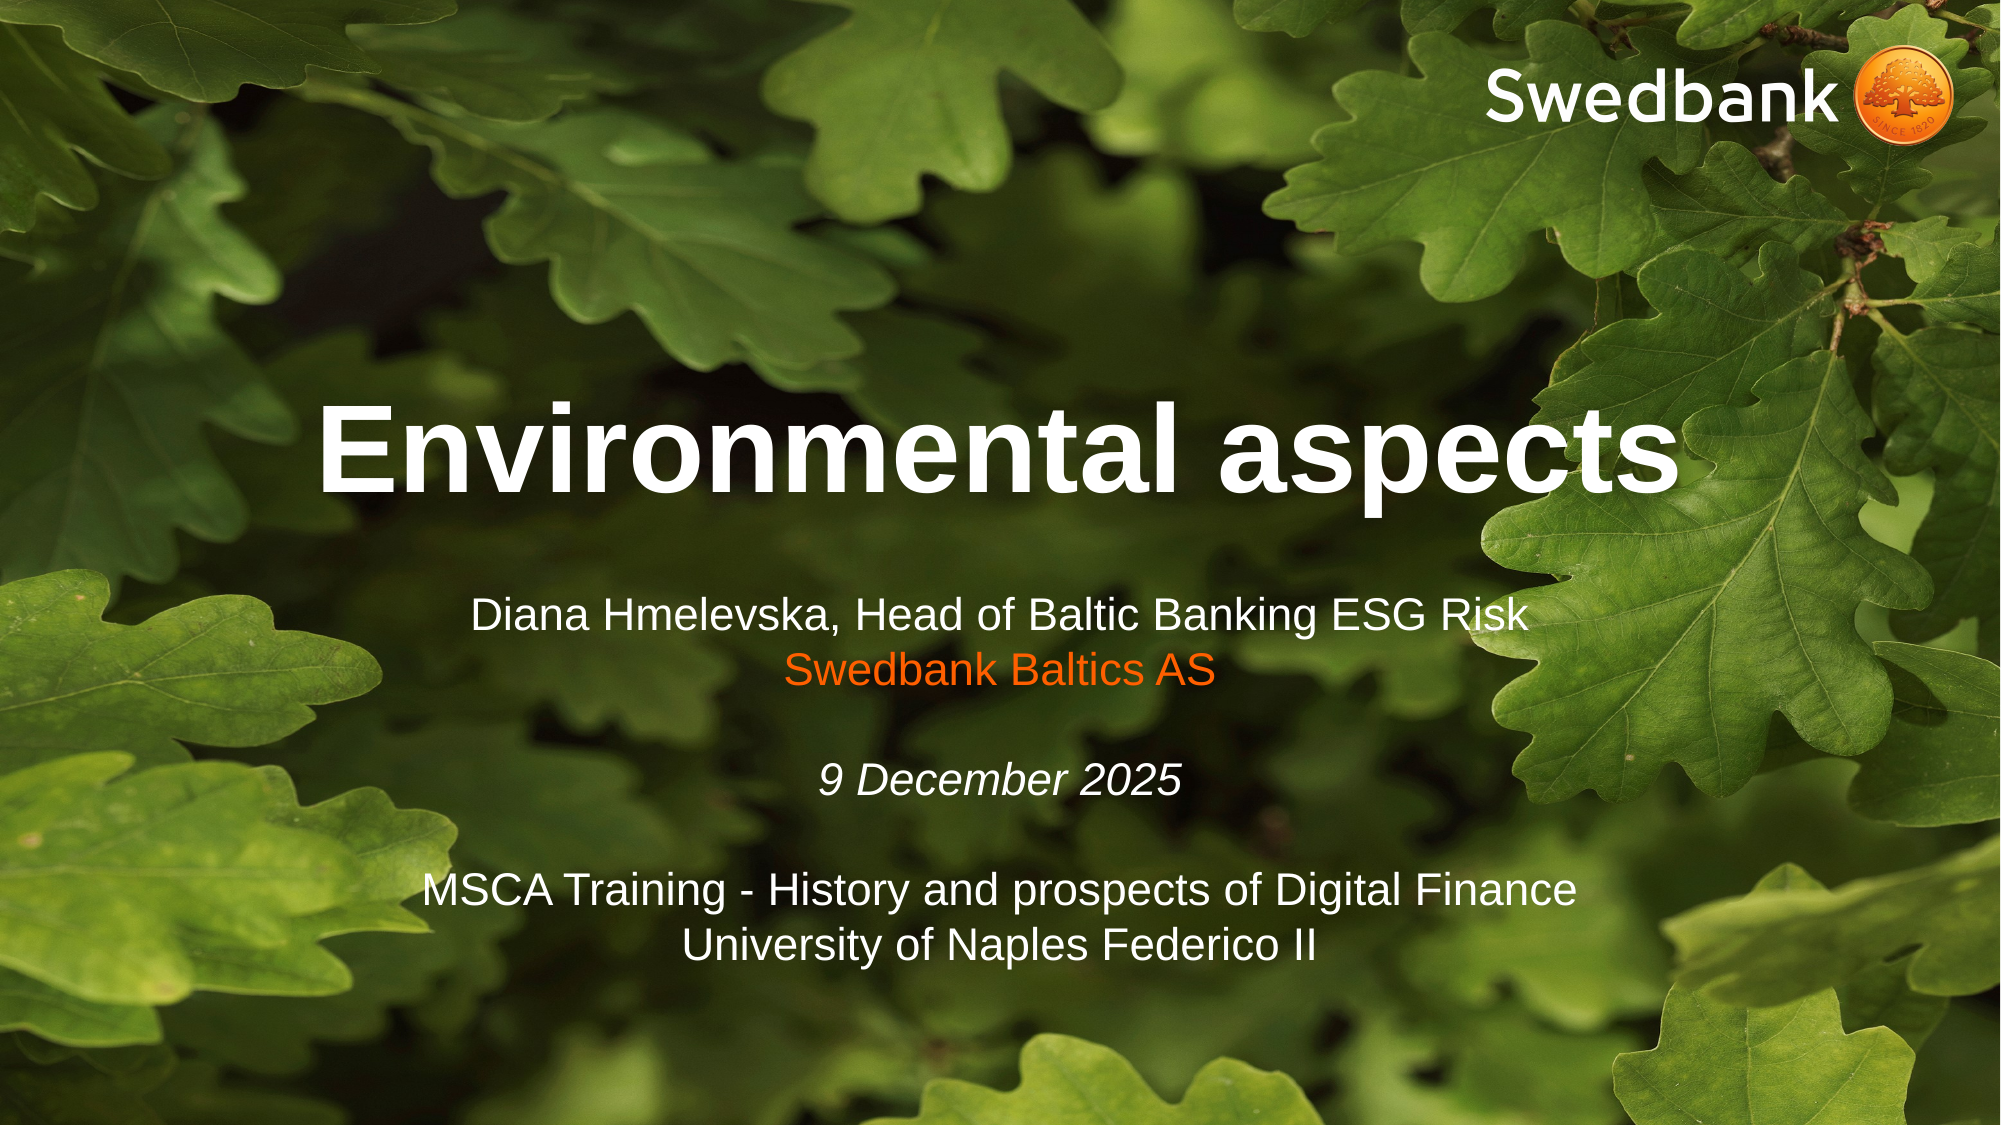

# Environmental aspects
Diana Hmelevska, Head of Baltic Banking ESG Risk
Swedbank Baltics AS

9 December 2025

MSCA Training - History and prospects of Digital Finance
University of Naples Federico II

1